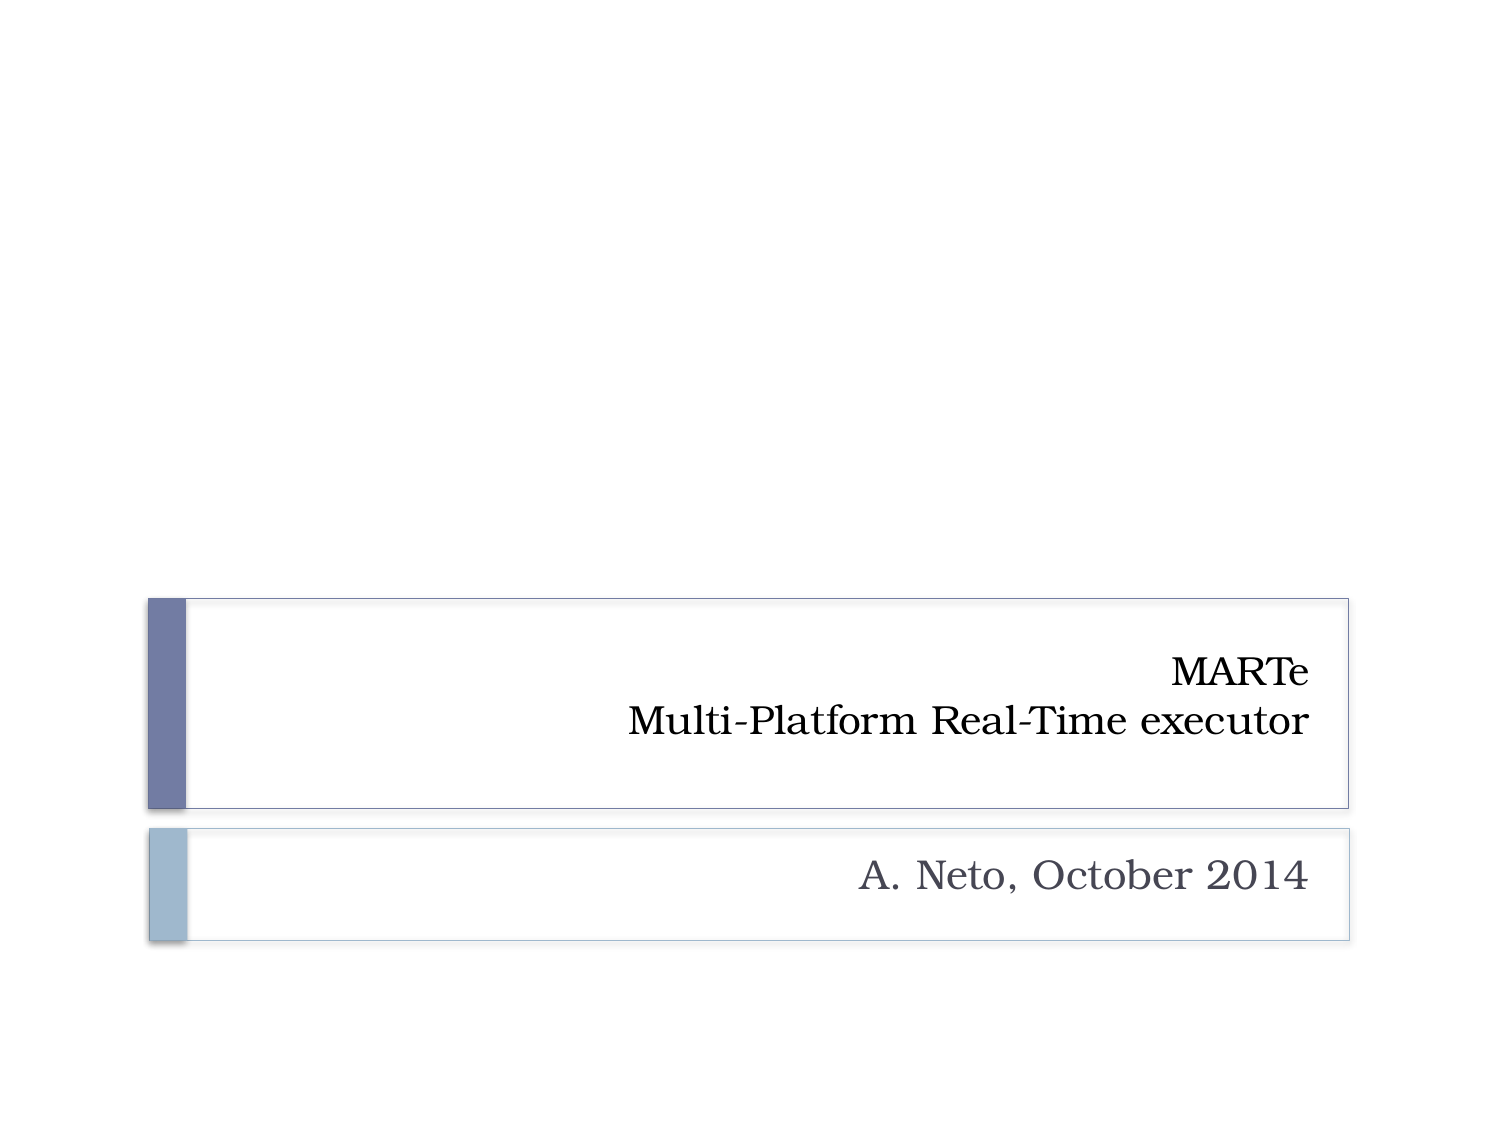

# MARTe Multi-Platform Real-Time executor
A. Neto, October 2014